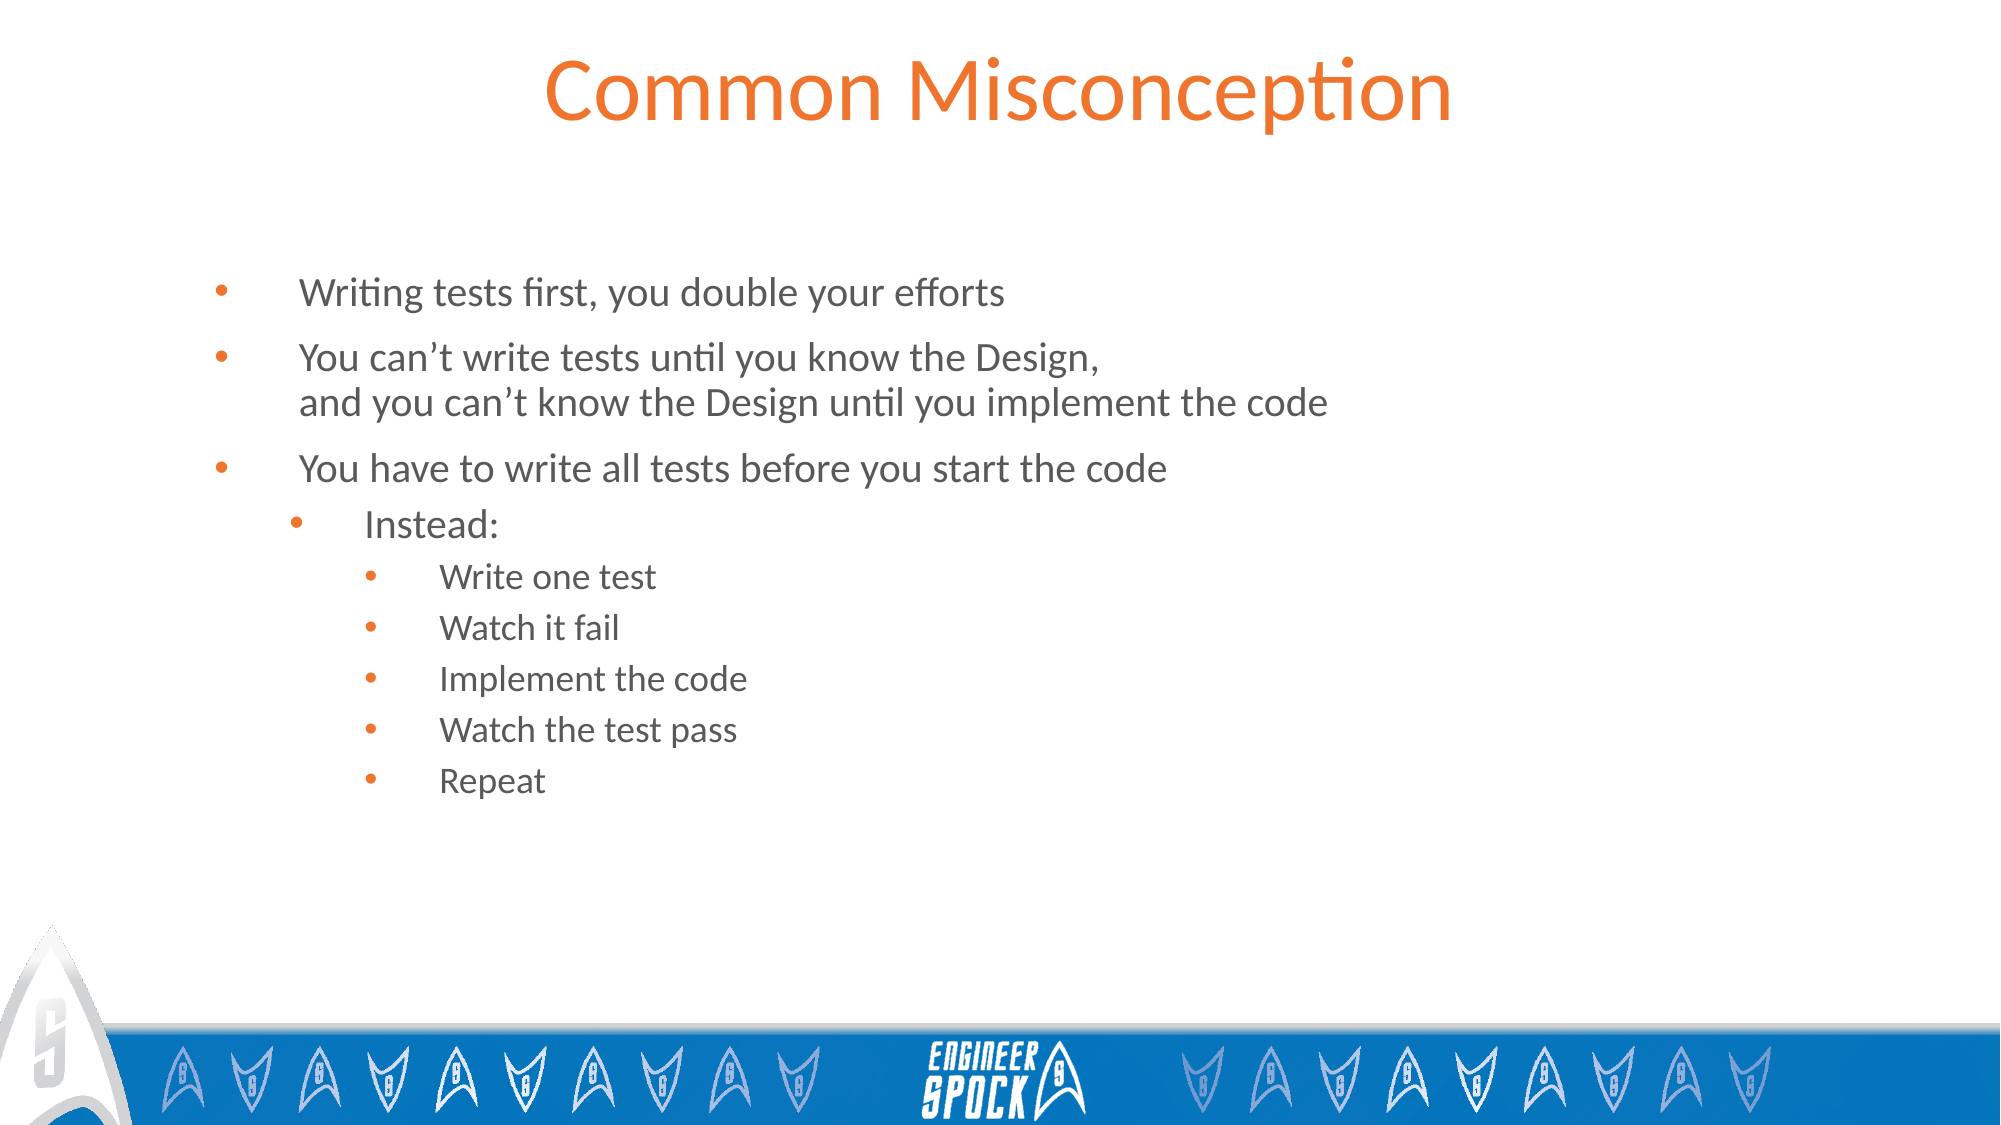

# Common Misconception
Writing tests first, you double your efforts
You can’t write tests until you know the Design,
and you can’t know the Design until you implement the code
You have to write all tests before you start the code
Instead:
Write one test
Watch it fail
Implement the code
Watch the test pass
Repeat